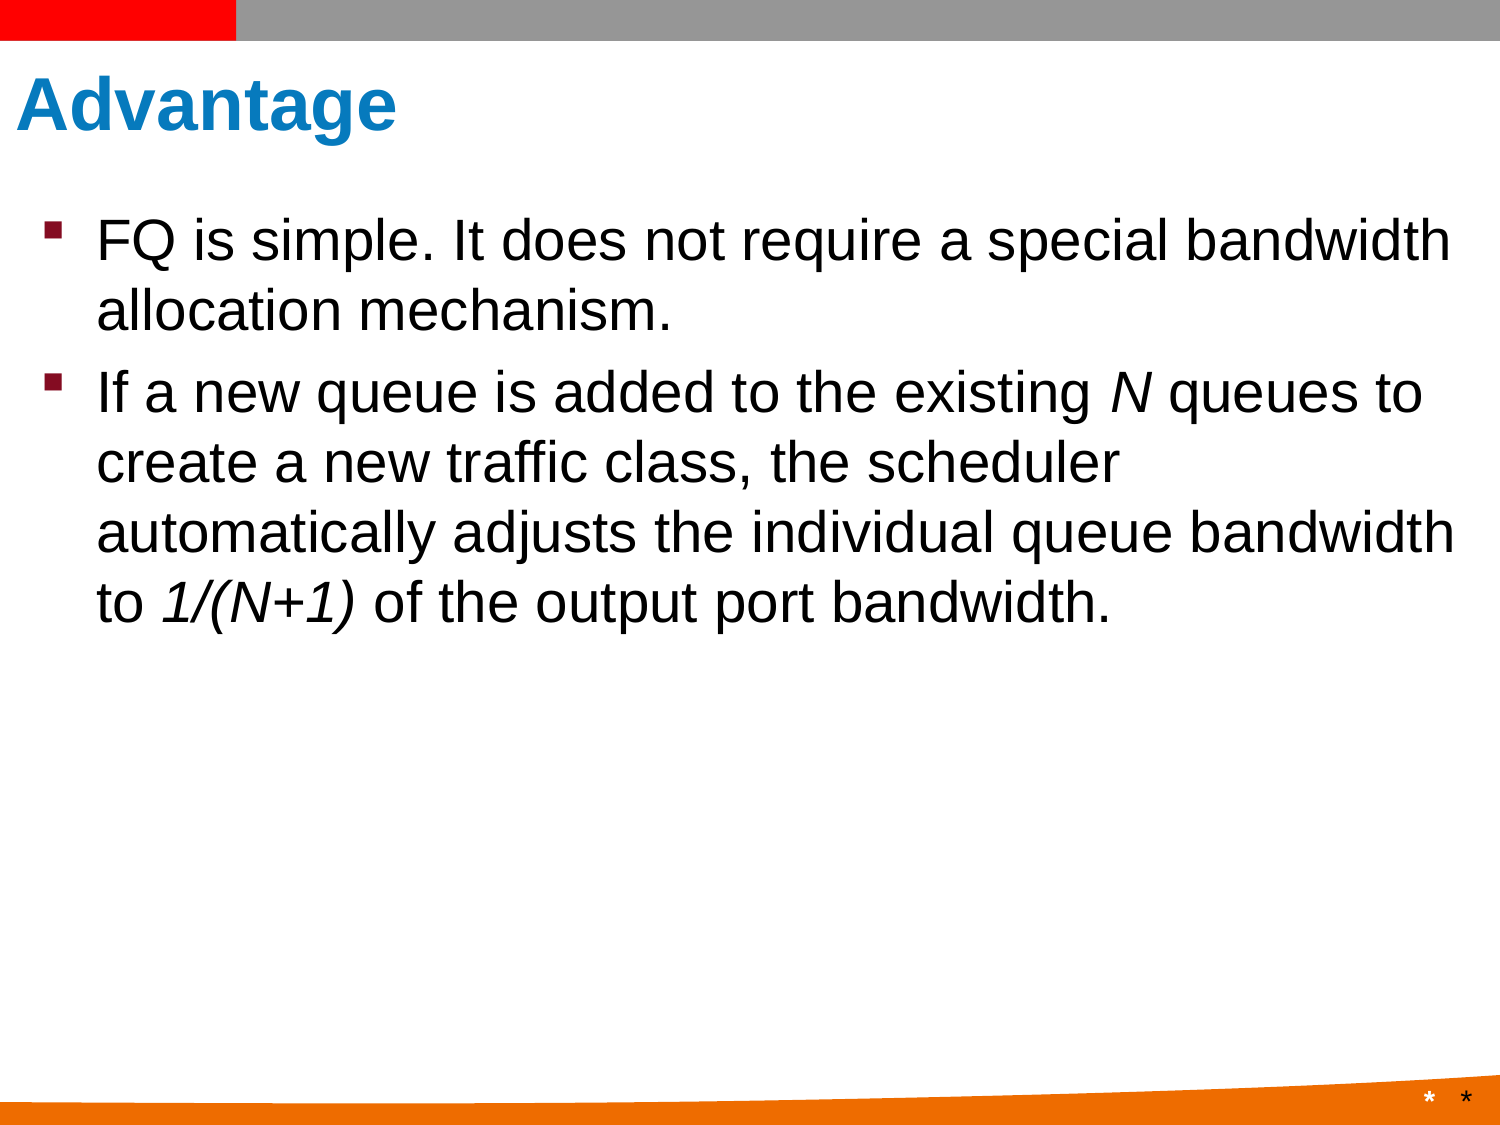

# Advantage
FQ is simple. It does not require a special bandwidth allocation mechanism.
If a new queue is added to the existing N queues to create a new traffic class, the scheduler automatically adjusts the individual queue bandwidth to 1/(N+1) of the output port bandwidth.

*